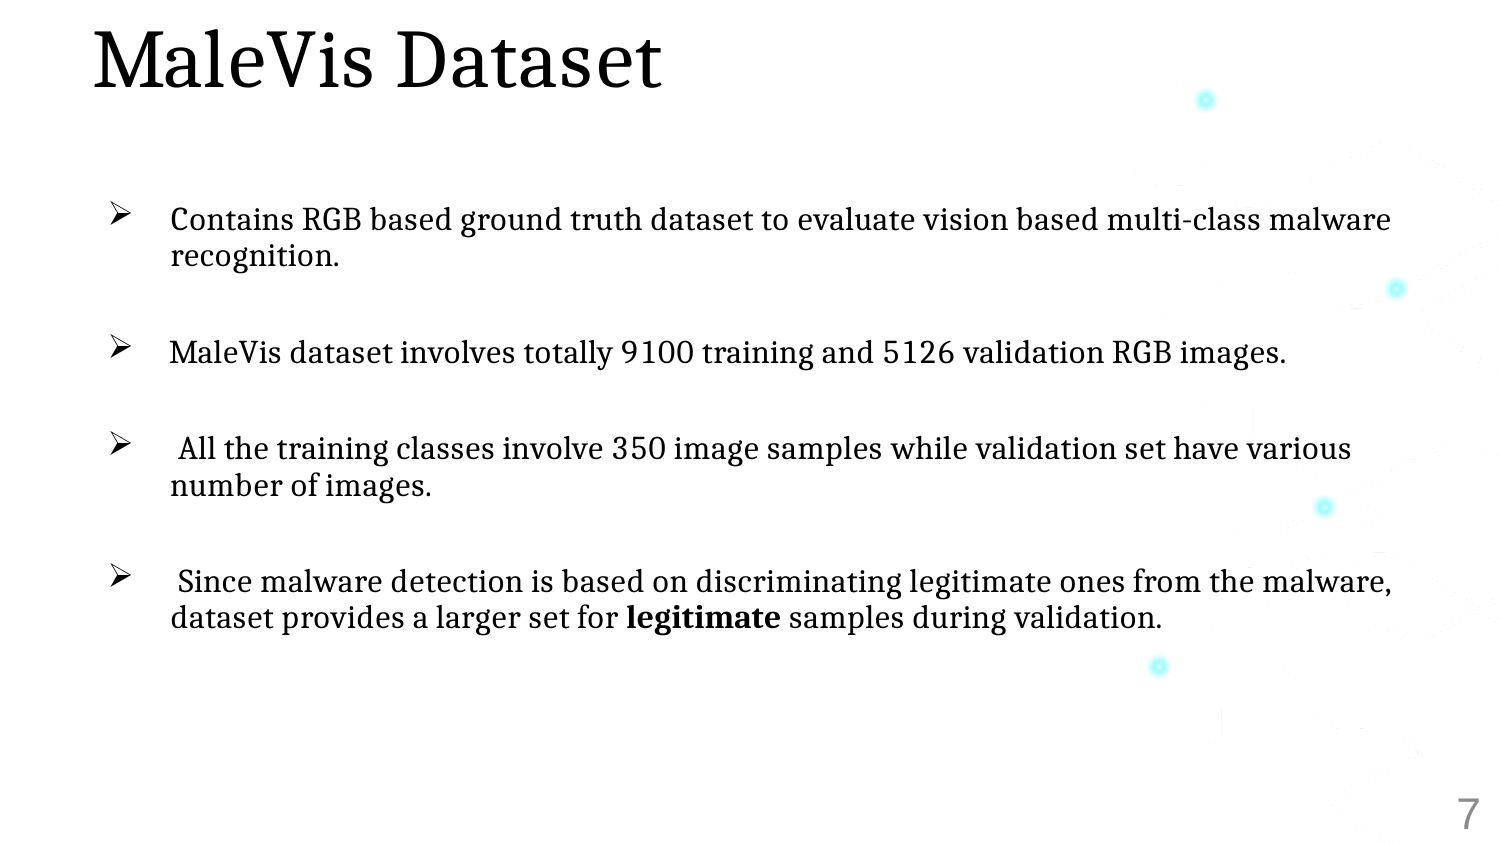

# MaleVis Dataset

Contains RGB based ground truth dataset to evaluate vision based multi-class malware recognition.

MaleVis dataset involves totally 9100 training and 5126 validation RGB images.

 All the training classes involve 350 image samples while validation set have various number of images.

 Since malware detection is based on discriminating legitimate ones from the malware, dataset provides a larger set for legitimate samples during validation.
7